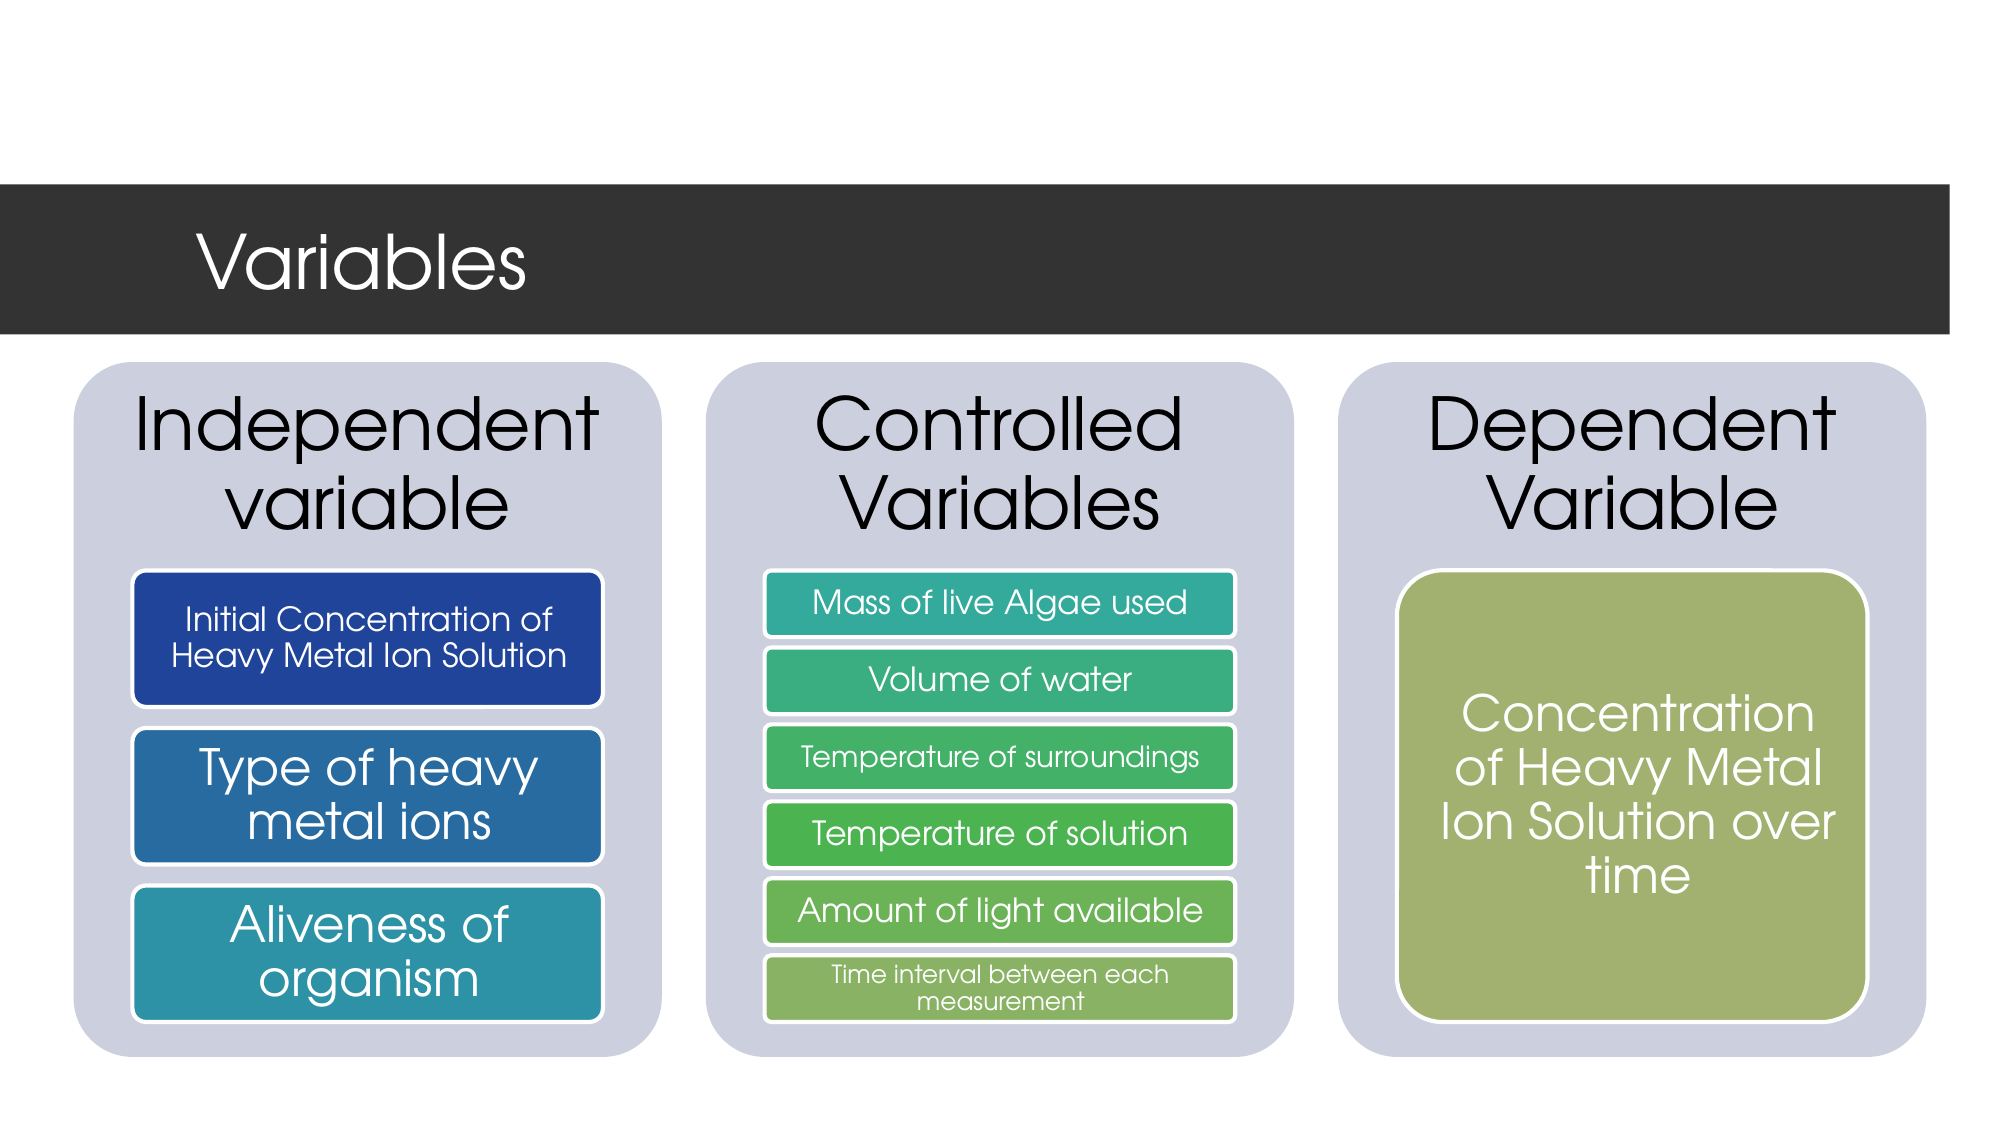

# Variables
Independent variable
Initial Concentration of Heavy Metal Ion Solution
Type of heavy metal ions
Aliveness of organism
Controlled Variables
Mass of live Algae used
Volume of water
Temperature of surroundings
Temperature of solution
Amount of light available
Time interval between each measurement
Dependent Variable
Concentration of Heavy Metal Ion Solution over time
16